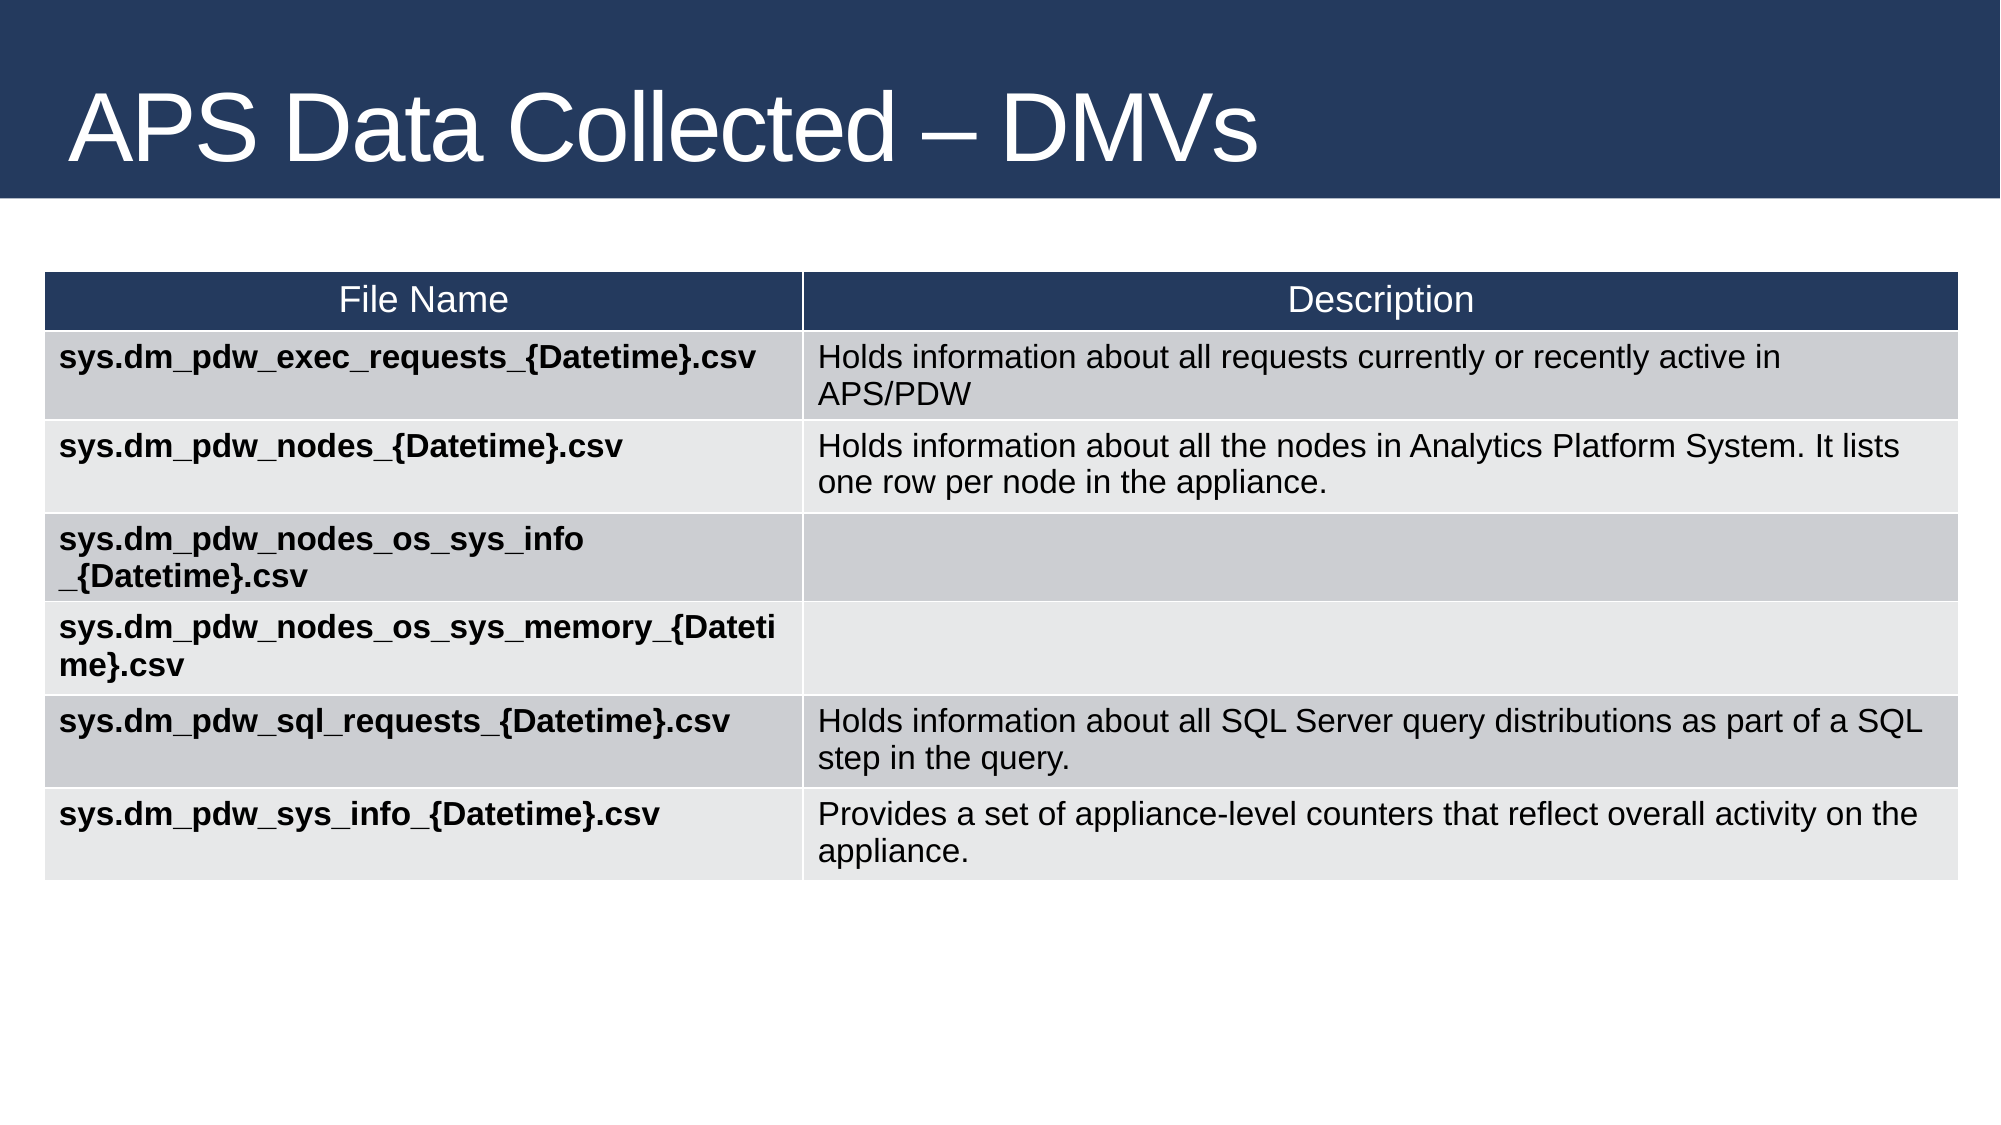

APS Data Collected – DMVs
| File Name | Description |
| --- | --- |
| sys.dm\_pdw\_exec\_requests\_{Datetime}.csv | Holds information about all requests currently or recently active in APS/PDW |
| sys.dm\_pdw\_nodes\_{Datetime}.csv | Holds information about all the nodes in Analytics Platform System. It lists one row per node in the appliance. |
| sys.dm\_pdw\_nodes\_os\_sys\_info \_{Datetime}.csv |  |
| sys.dm\_pdw\_nodes\_os\_sys\_memory\_{Datetime}.csv |  |
| sys.dm\_pdw\_sql\_requests\_{Datetime}.csv | Holds information about all SQL Server query distributions as part of a SQL step in the query. |
| sys.dm\_pdw\_sys\_info\_{Datetime}.csv | Provides a set of appliance-level counters that reflect overall activity on the appliance. |